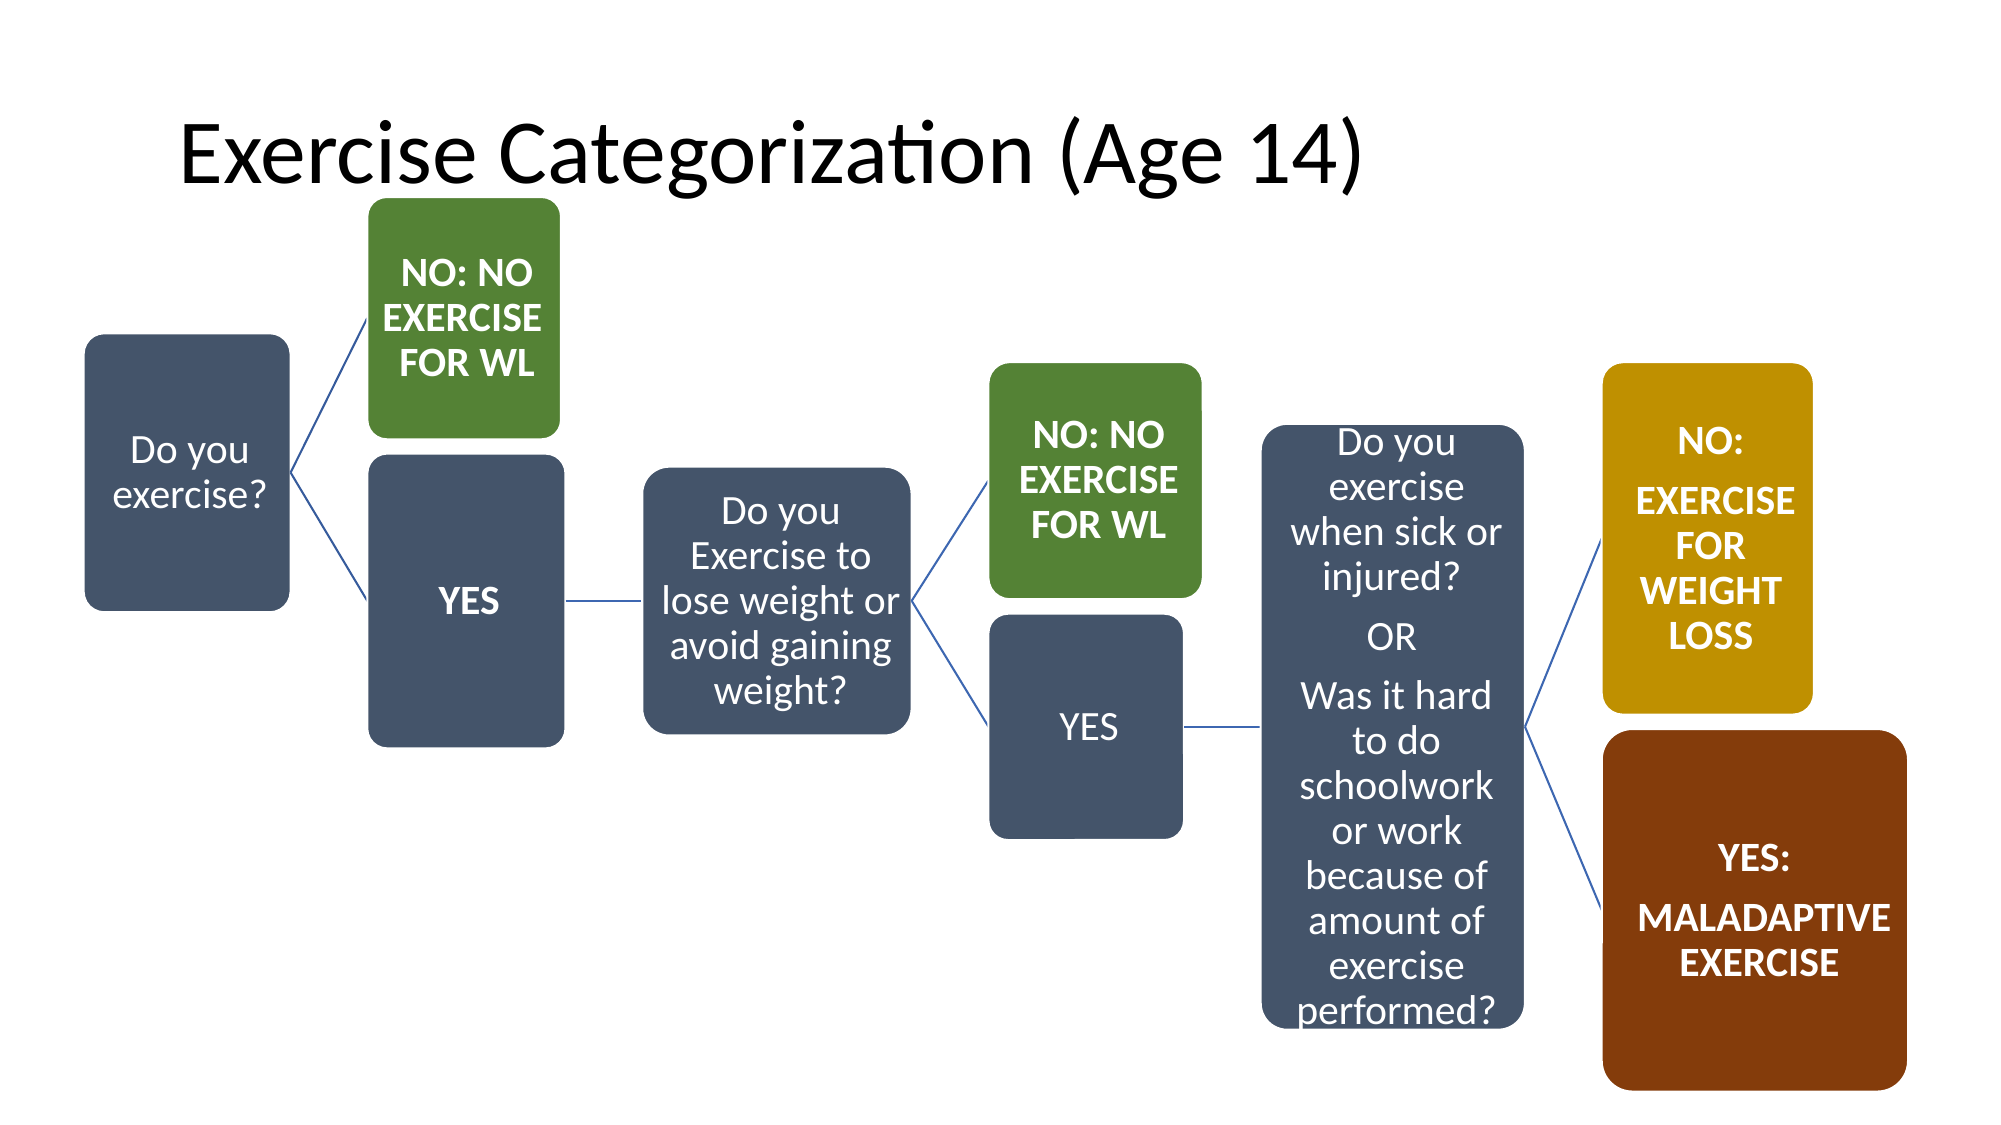

# Exercise Categorization (Age 14)
Do you exercise?

NO: NO EXERCISE  FOR WL

YES

Do you Exercise to lose weight or avoid gaining weight?

NO: NO EXERCISE FOR WL

YES

Do you exercise when sick or injured?
OR
Was it hard to do schoolwork or work because of amount of exercise performed?

NO:
 EXERCISE FOR WEIGHT LOSS

YES:
 MALADAPTIVE EXERCISE